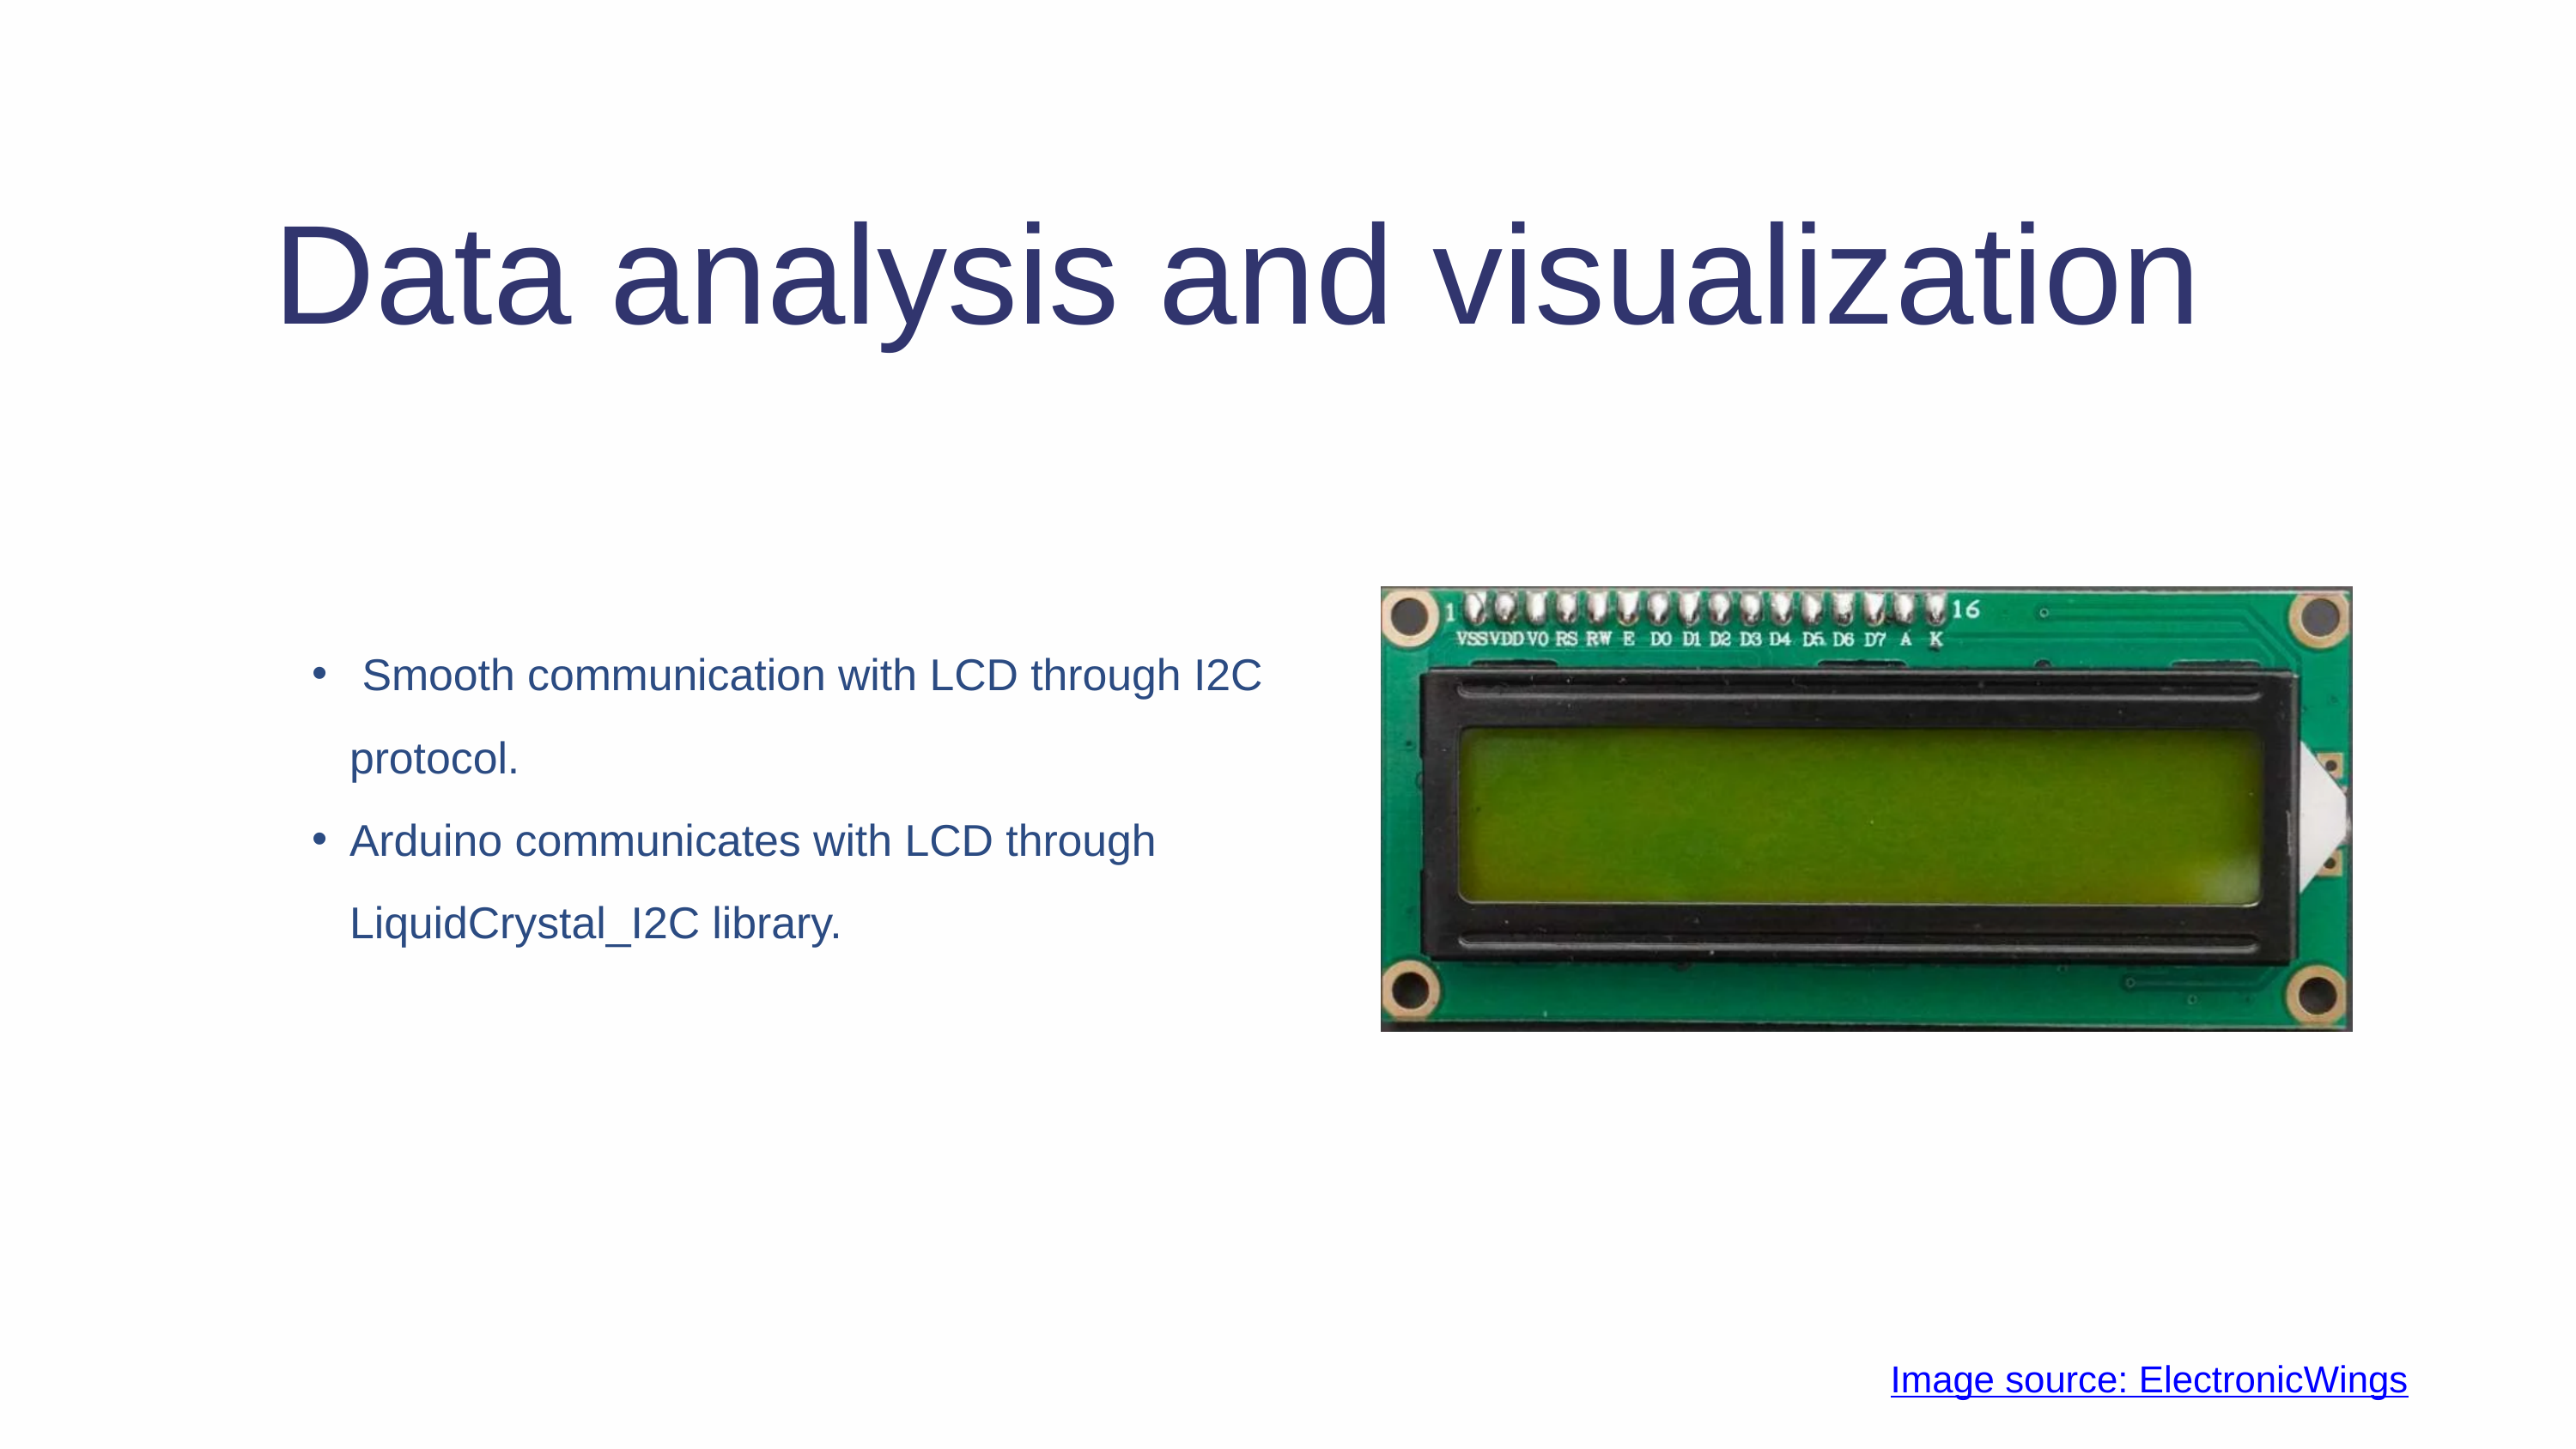

Data analysis and visualization

 Smooth communication with LCD through I2C protocol.
Arduino communicates with LCD through LiquidCrystal_I2C library.
Image source: ElectronicWings